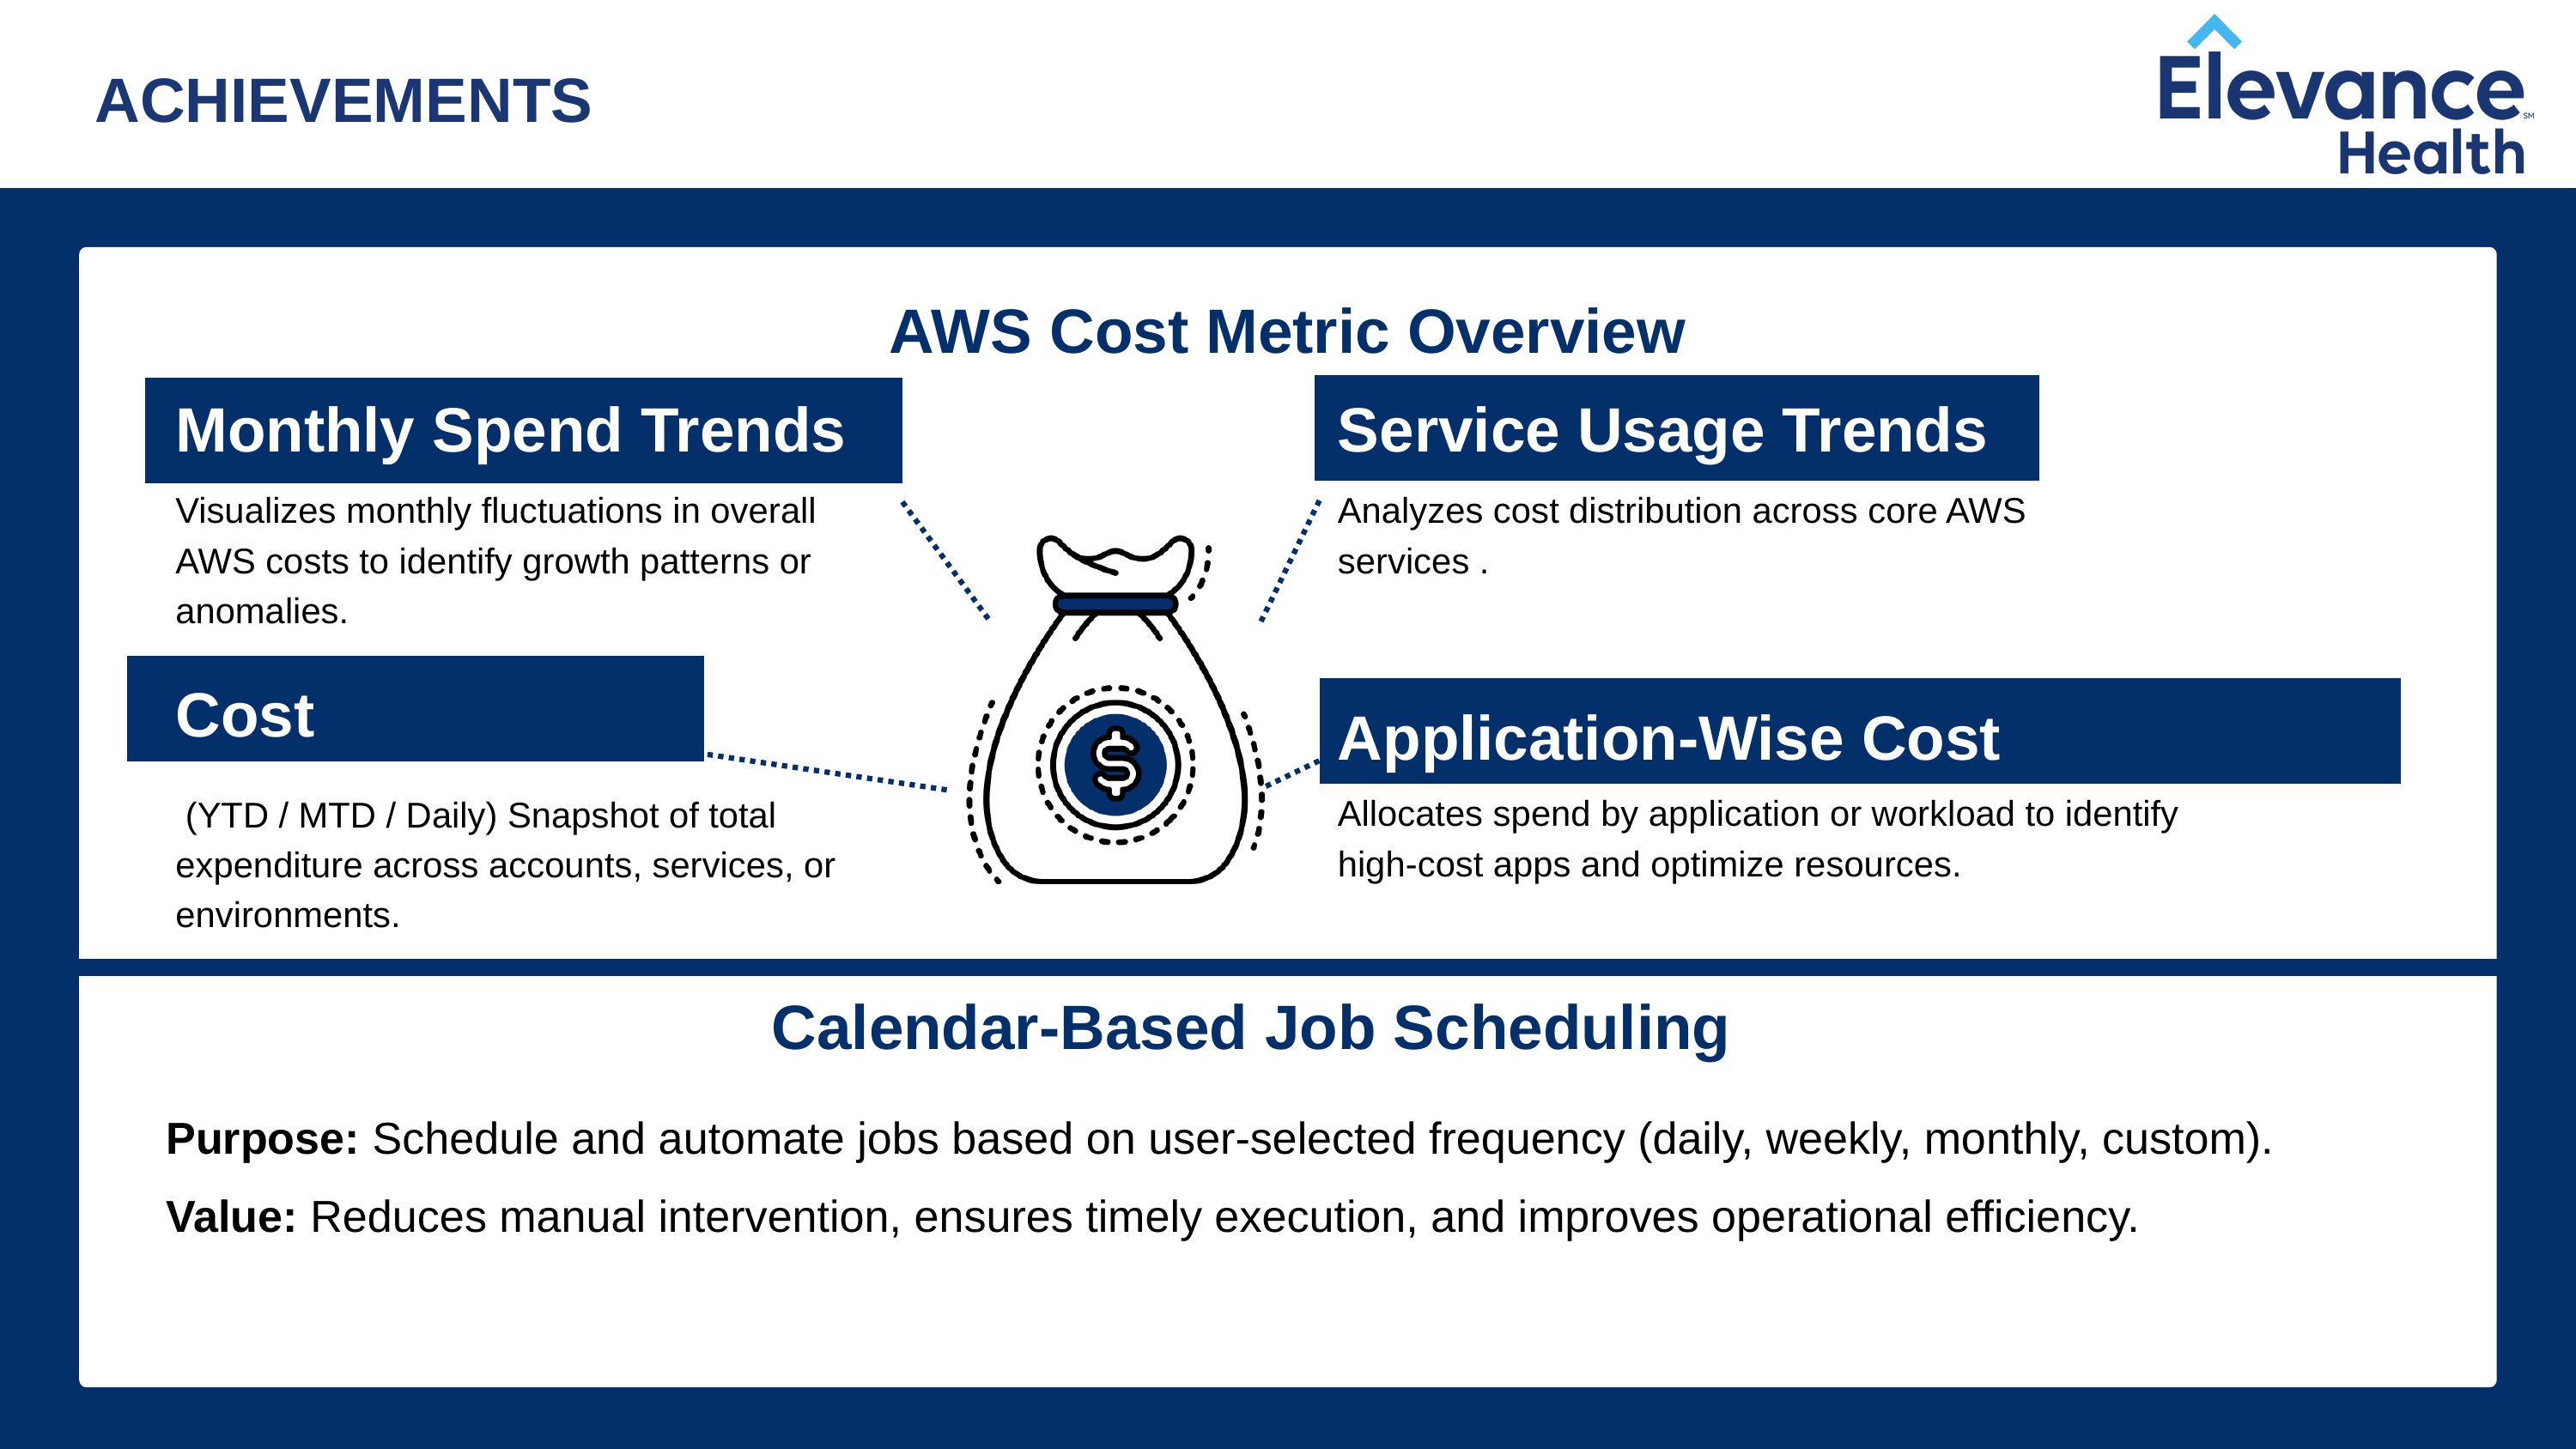

ACHIEVEMENTS

AWS Cost Metric Overview

Monthly Spend Trends
Service Usage Trends

Visualizes monthly fluctuations in overall AWS costs to identify growth patterns or anomalies.

Analyzes cost distribution across core AWS services .

Cost

Application-Wise Cost

Allocates spend by application or workload to identify high-cost apps and optimize resources.
 (YTD / MTD / Daily) Snapshot of total expenditure across accounts, services, or environments.
Calendar-Based Job Scheduling
Purpose: Schedule and automate jobs based on user-selected frequency (daily, weekly, monthly, custom).
Value: Reduces manual intervention, ensures timely execution, and improves operational efficiency.